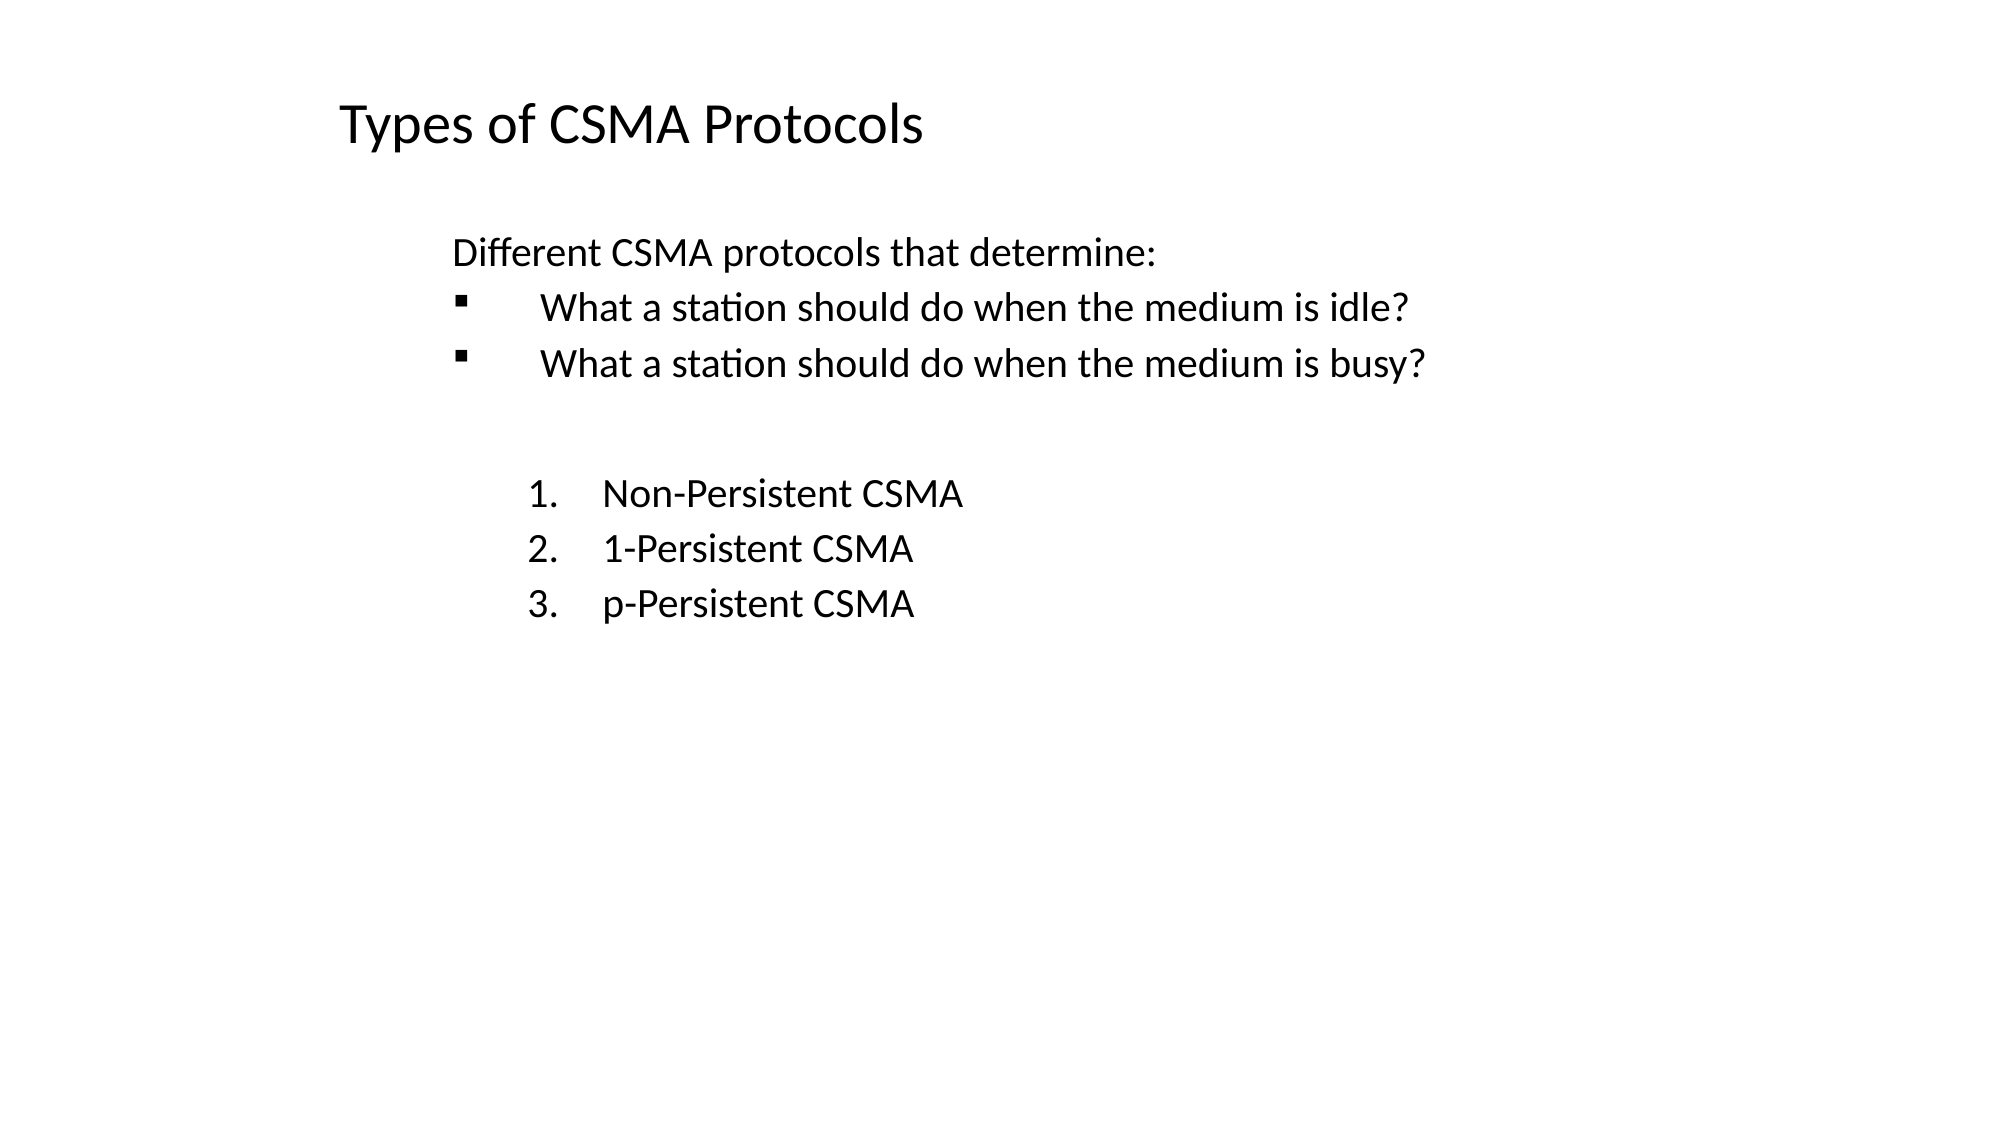

# Types of CSMA Protocols

Different CSMA protocols that determine:
What a station should do when the medium is idle?
What a station should do when the medium is busy?

Non-Persistent CSMA
1-Persistent CSMA
p-Persistent CSMA